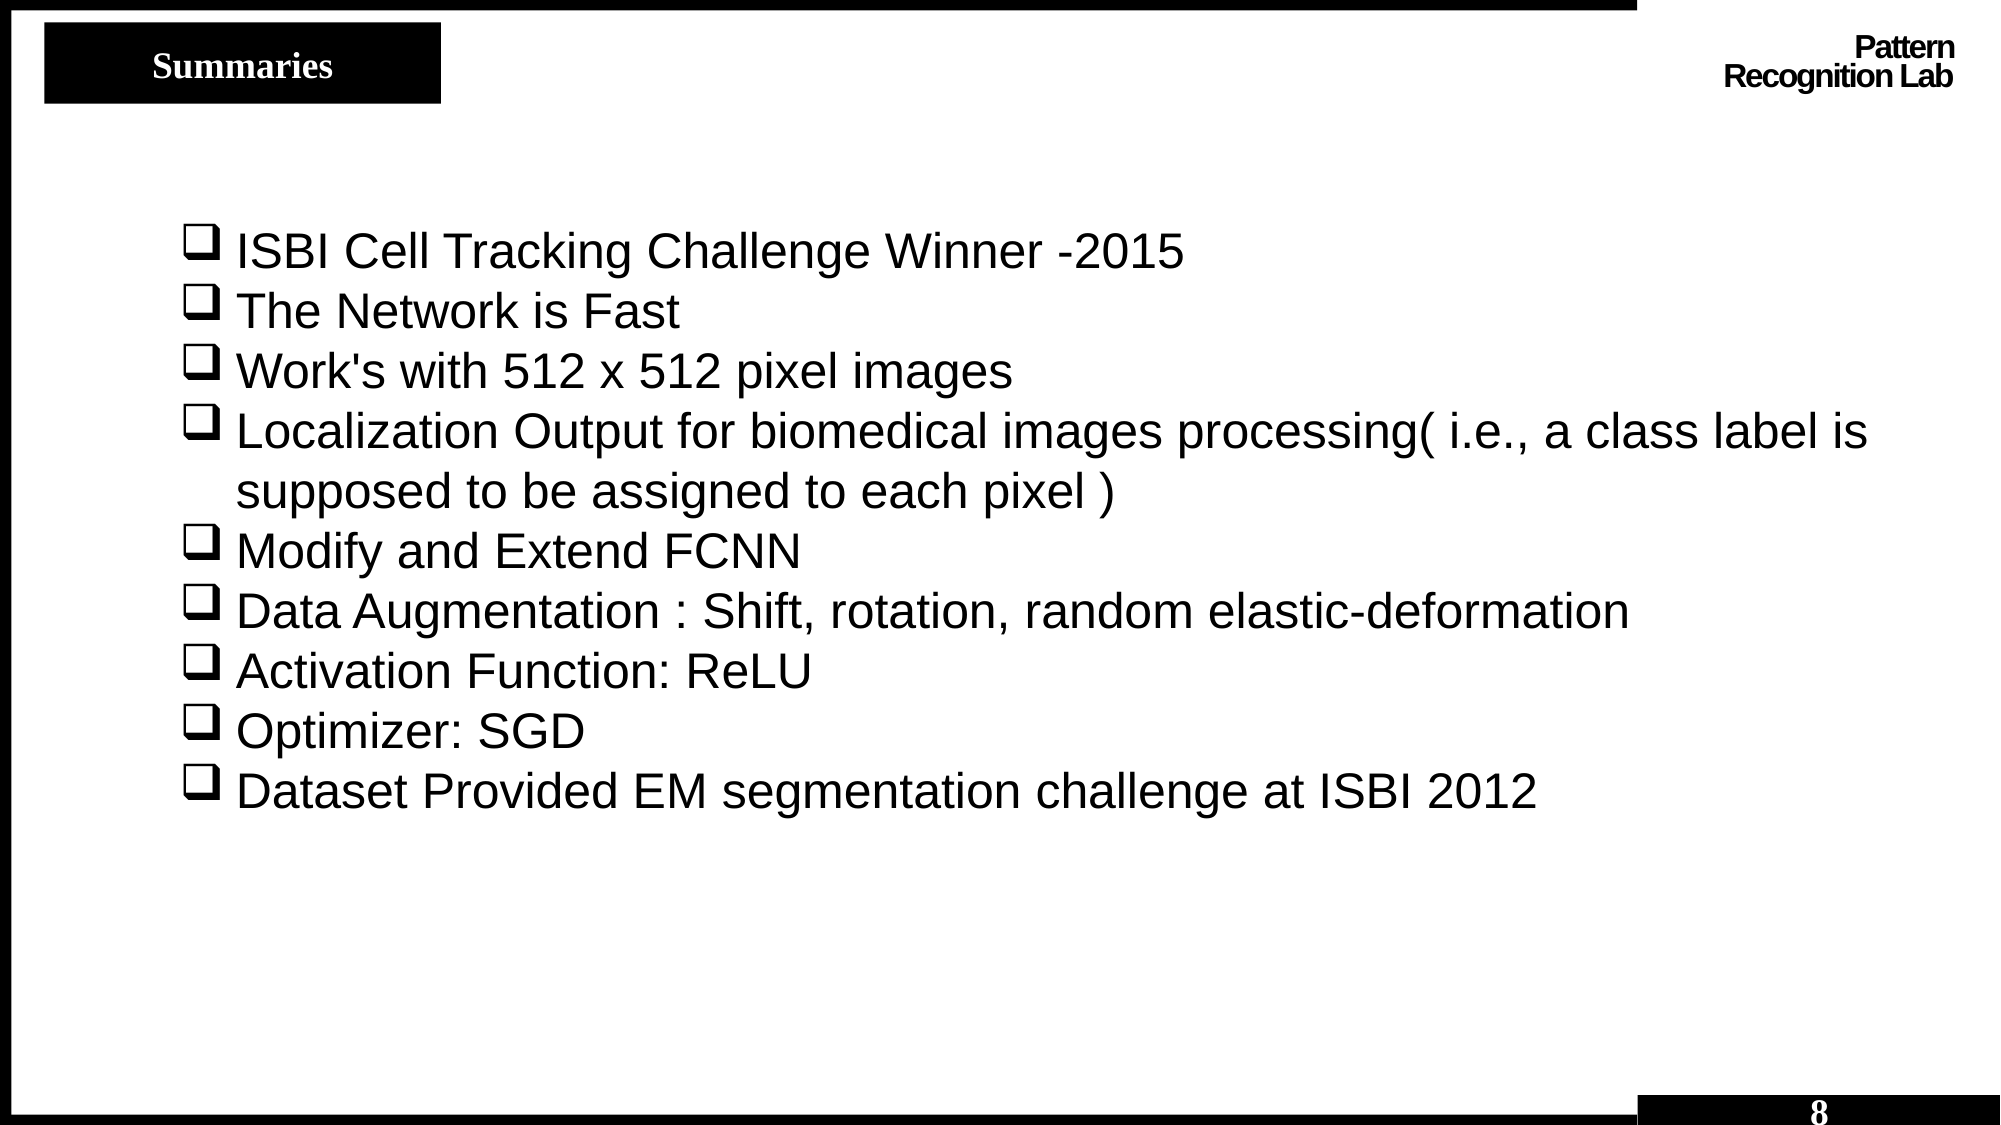

Summaries
Pattern Recognition Lab
ISBI Cell Tracking Challenge Winner -2015
The Network is Fast
Work's with 512 x 512 pixel images
Localization Output for biomedical images processing( i.e., a class label is supposed to be assigned to each pixel )
Modify and Extend FCNN
Data Augmentation : Shift, rotation, random elastic-deformation
Activation Function: ReLU
Optimizer: SGD
Dataset Provided EM segmentation challenge at ISBI 2012
8
8